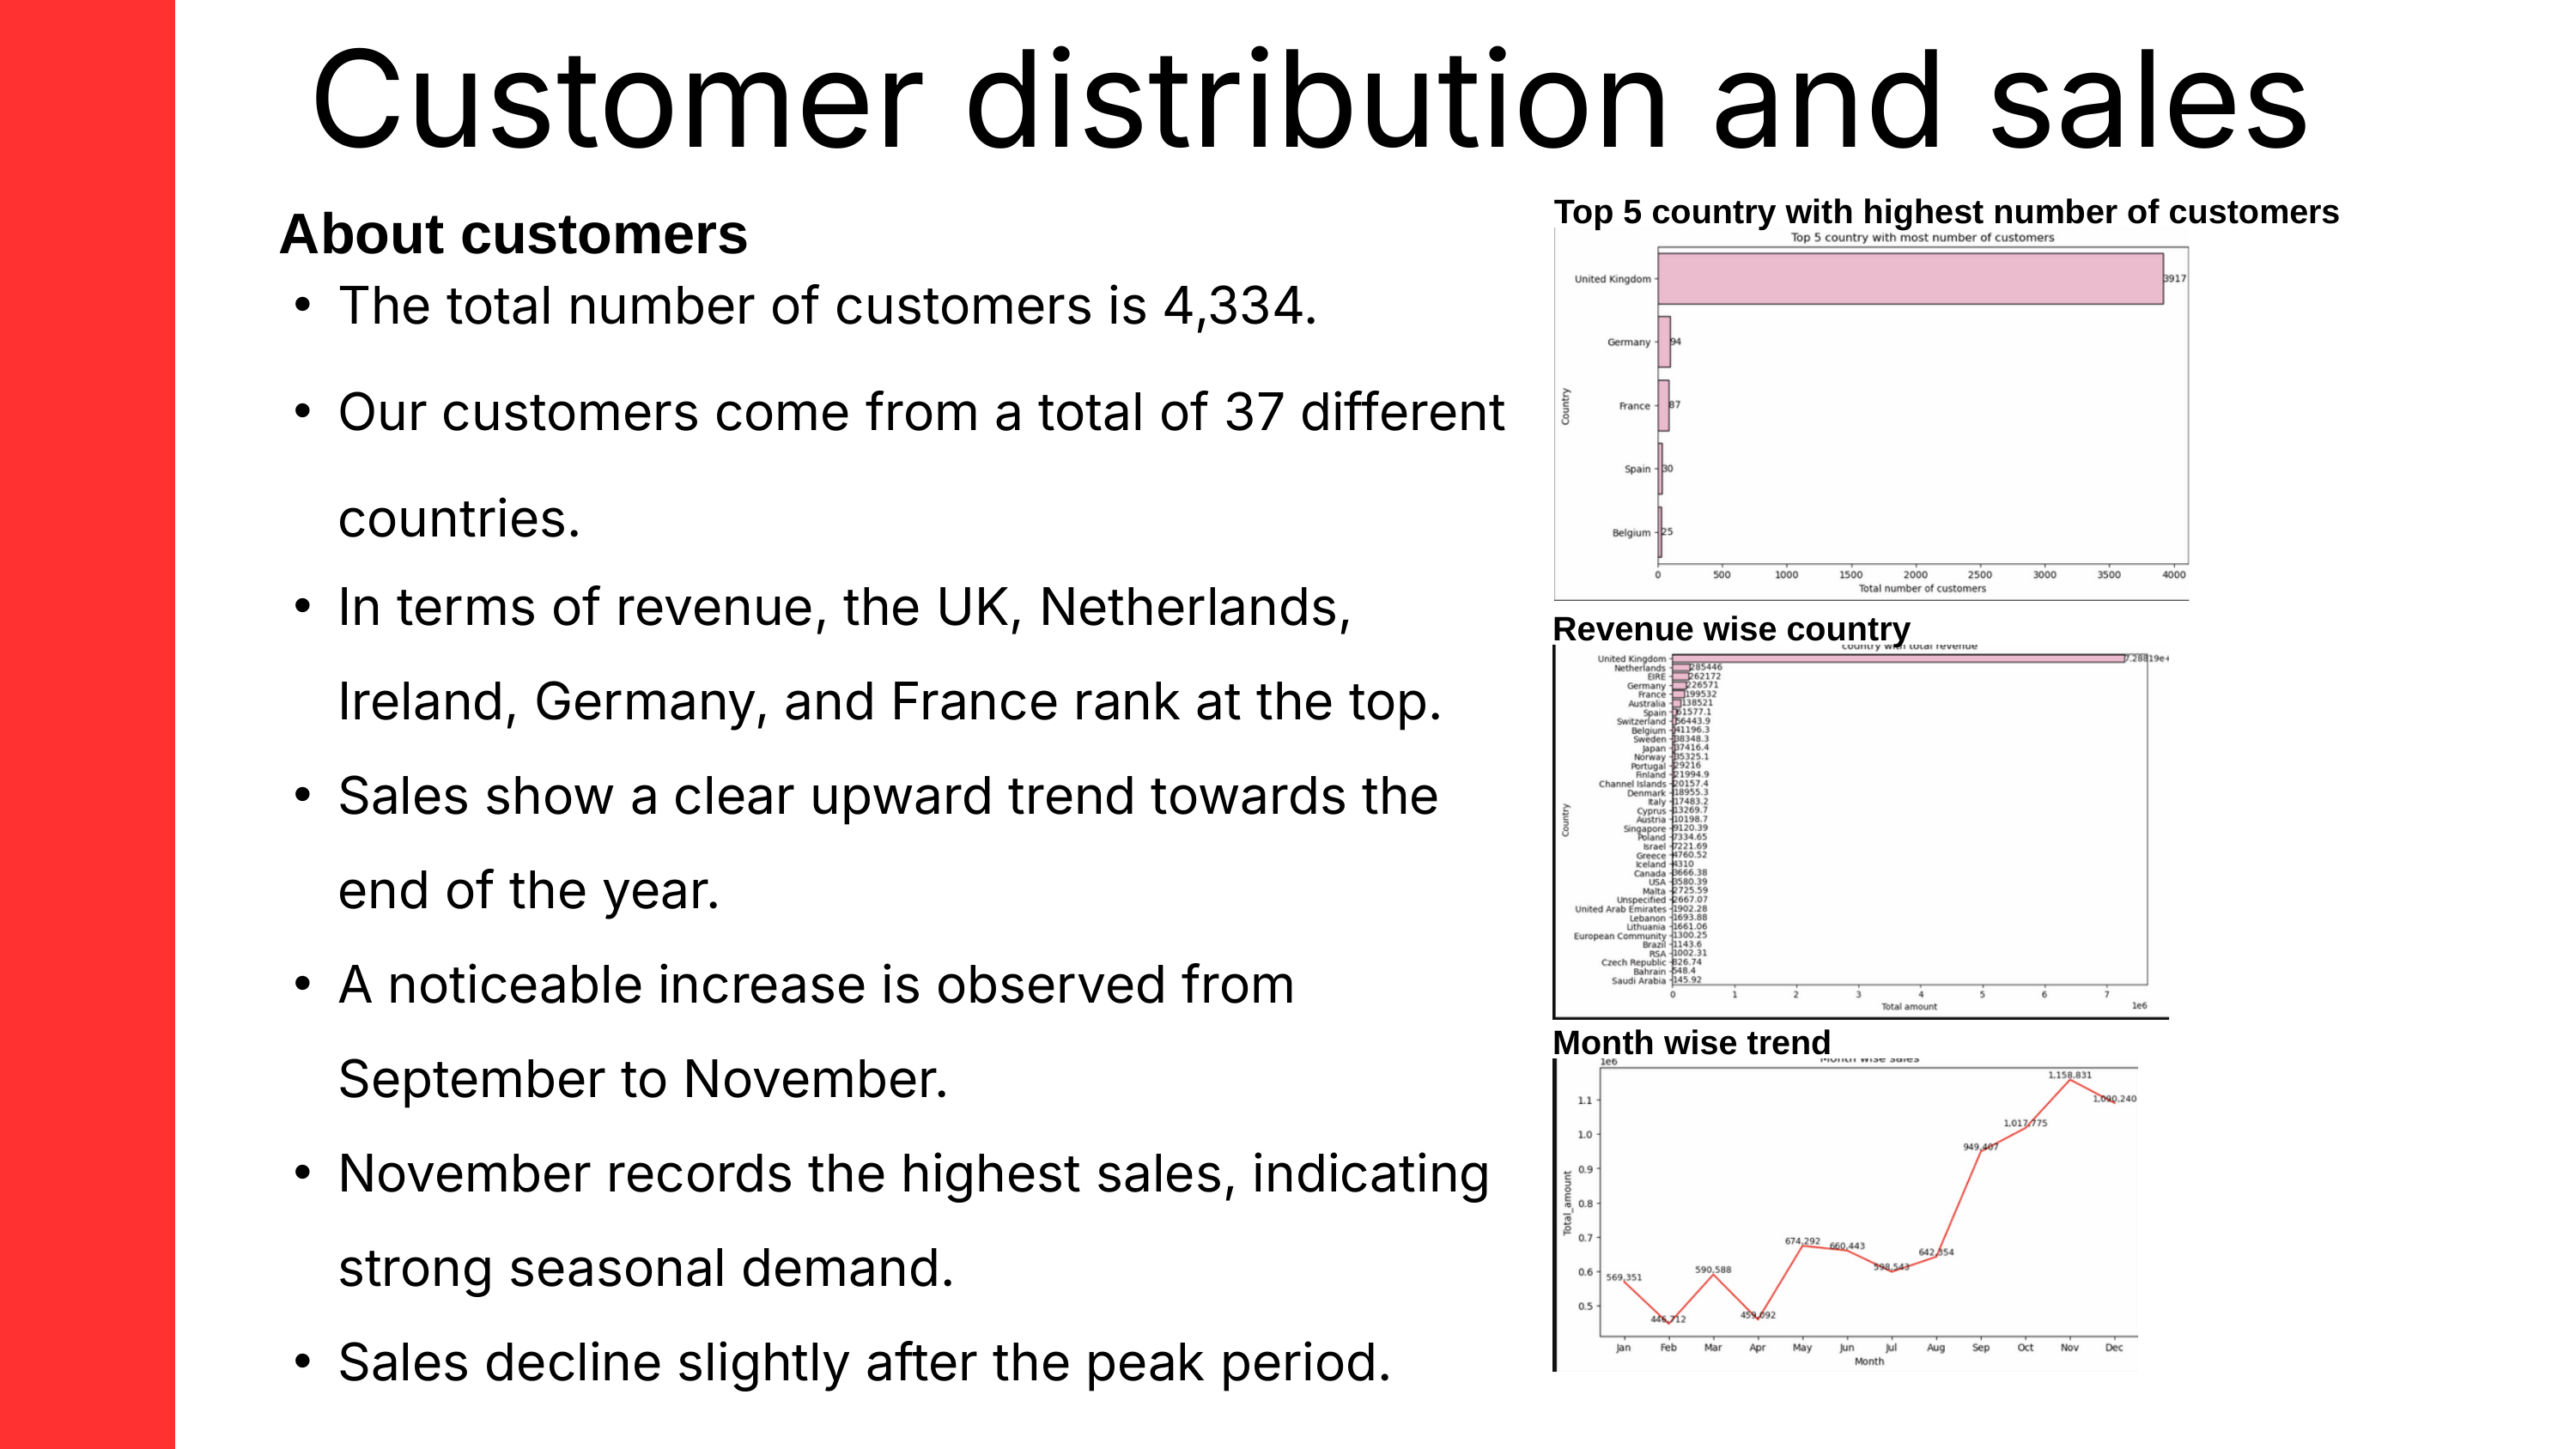

Customer distribution and sales
Top 5 country with highest number of customers
About customers

The total number of customers is 4,334.
Our customers come from a total of 37 different countries.
In terms of revenue, the UK, Netherlands, Ireland, Germany, and France rank at the top.
Sales show a clear upward trend towards the end of the year.
A noticeable increase is observed from September to November.
November records the highest sales, indicating strong seasonal demand.
Sales decline slightly after the peak period.

Revenue wise country

Month wise trend